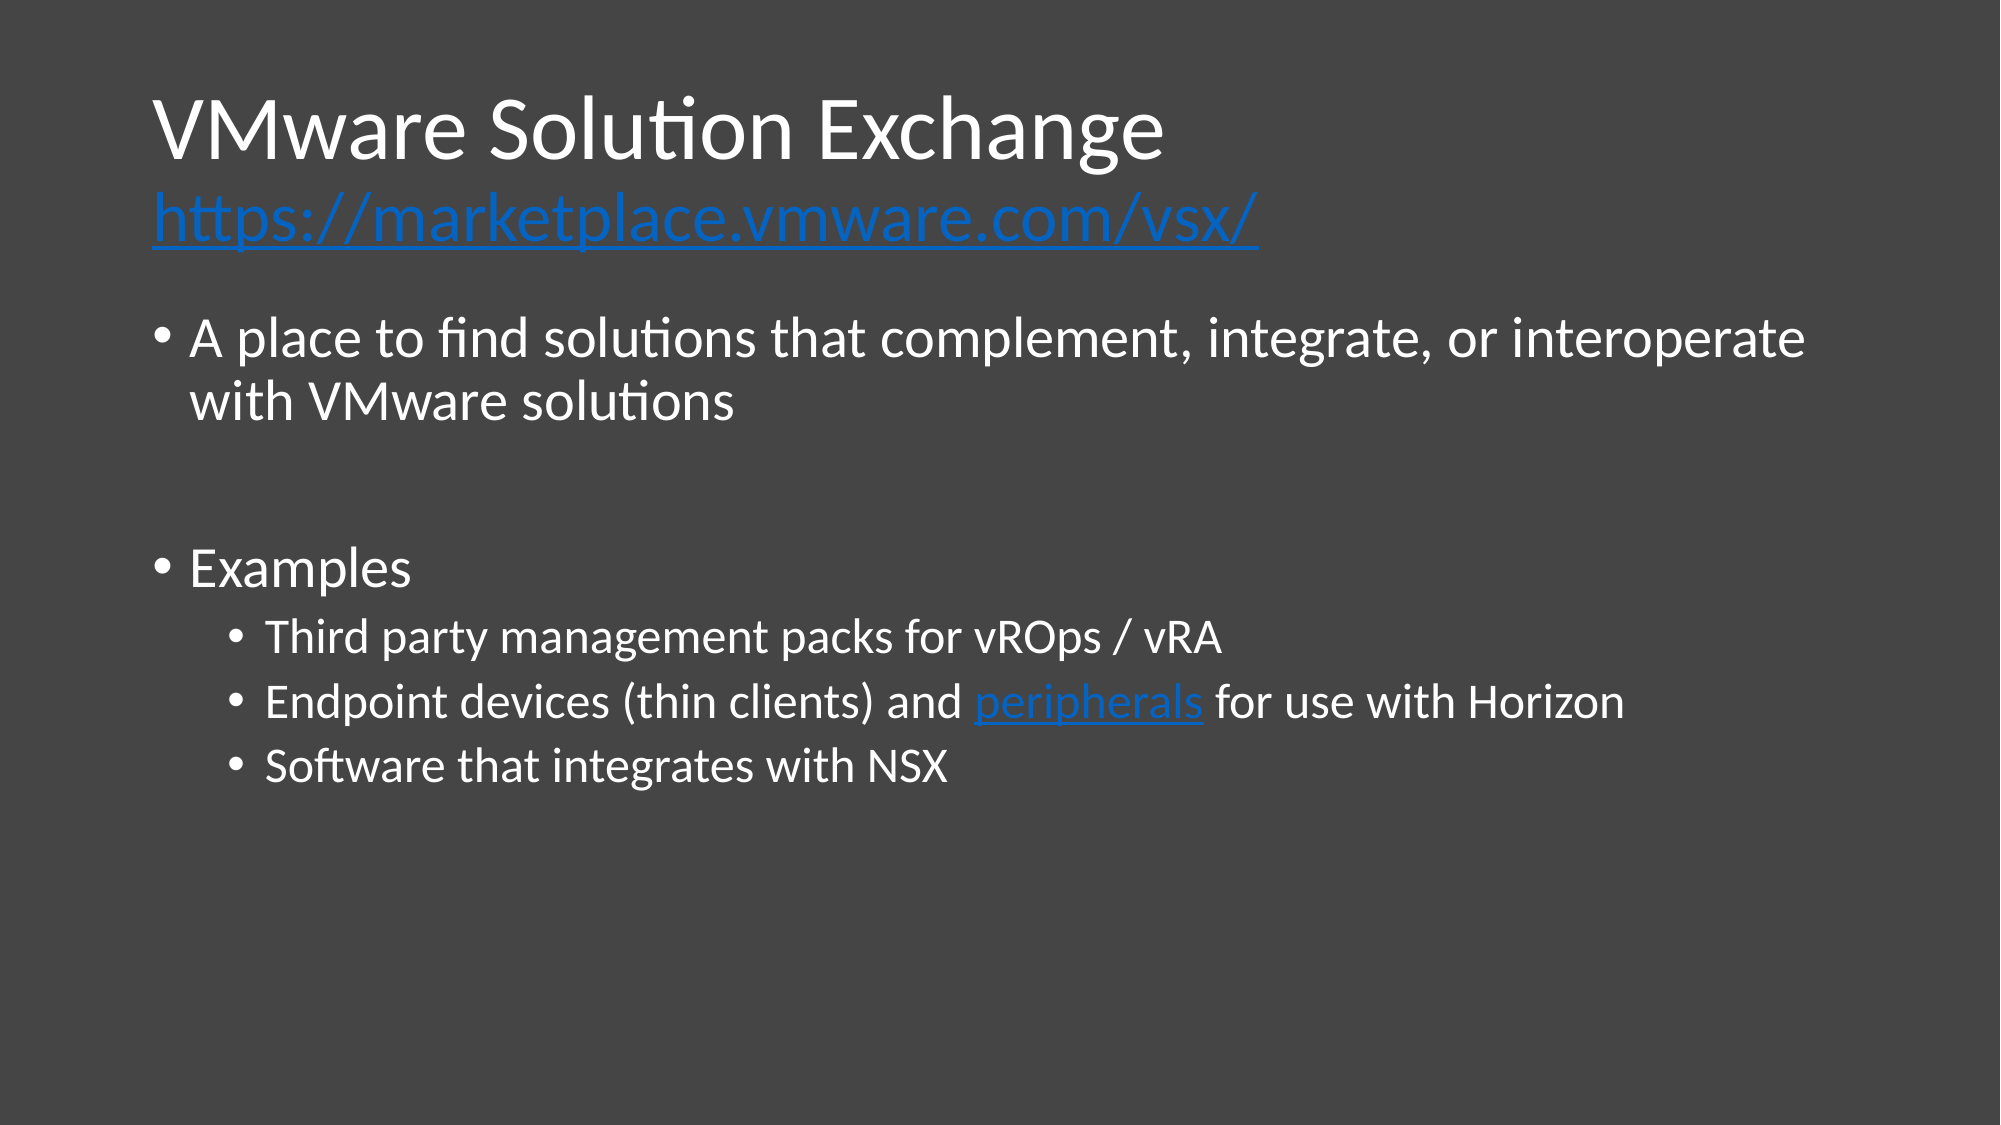

# VMware Solution Exchange https://marketplace.vmware.com/vsx/
A place to find solutions that complement, integrate, or interoperate with VMware solutions

Examples
Third party management packs for vROps / vRA
Endpoint devices (thin clients) and peripherals for use with Horizon
Software that integrates with NSX